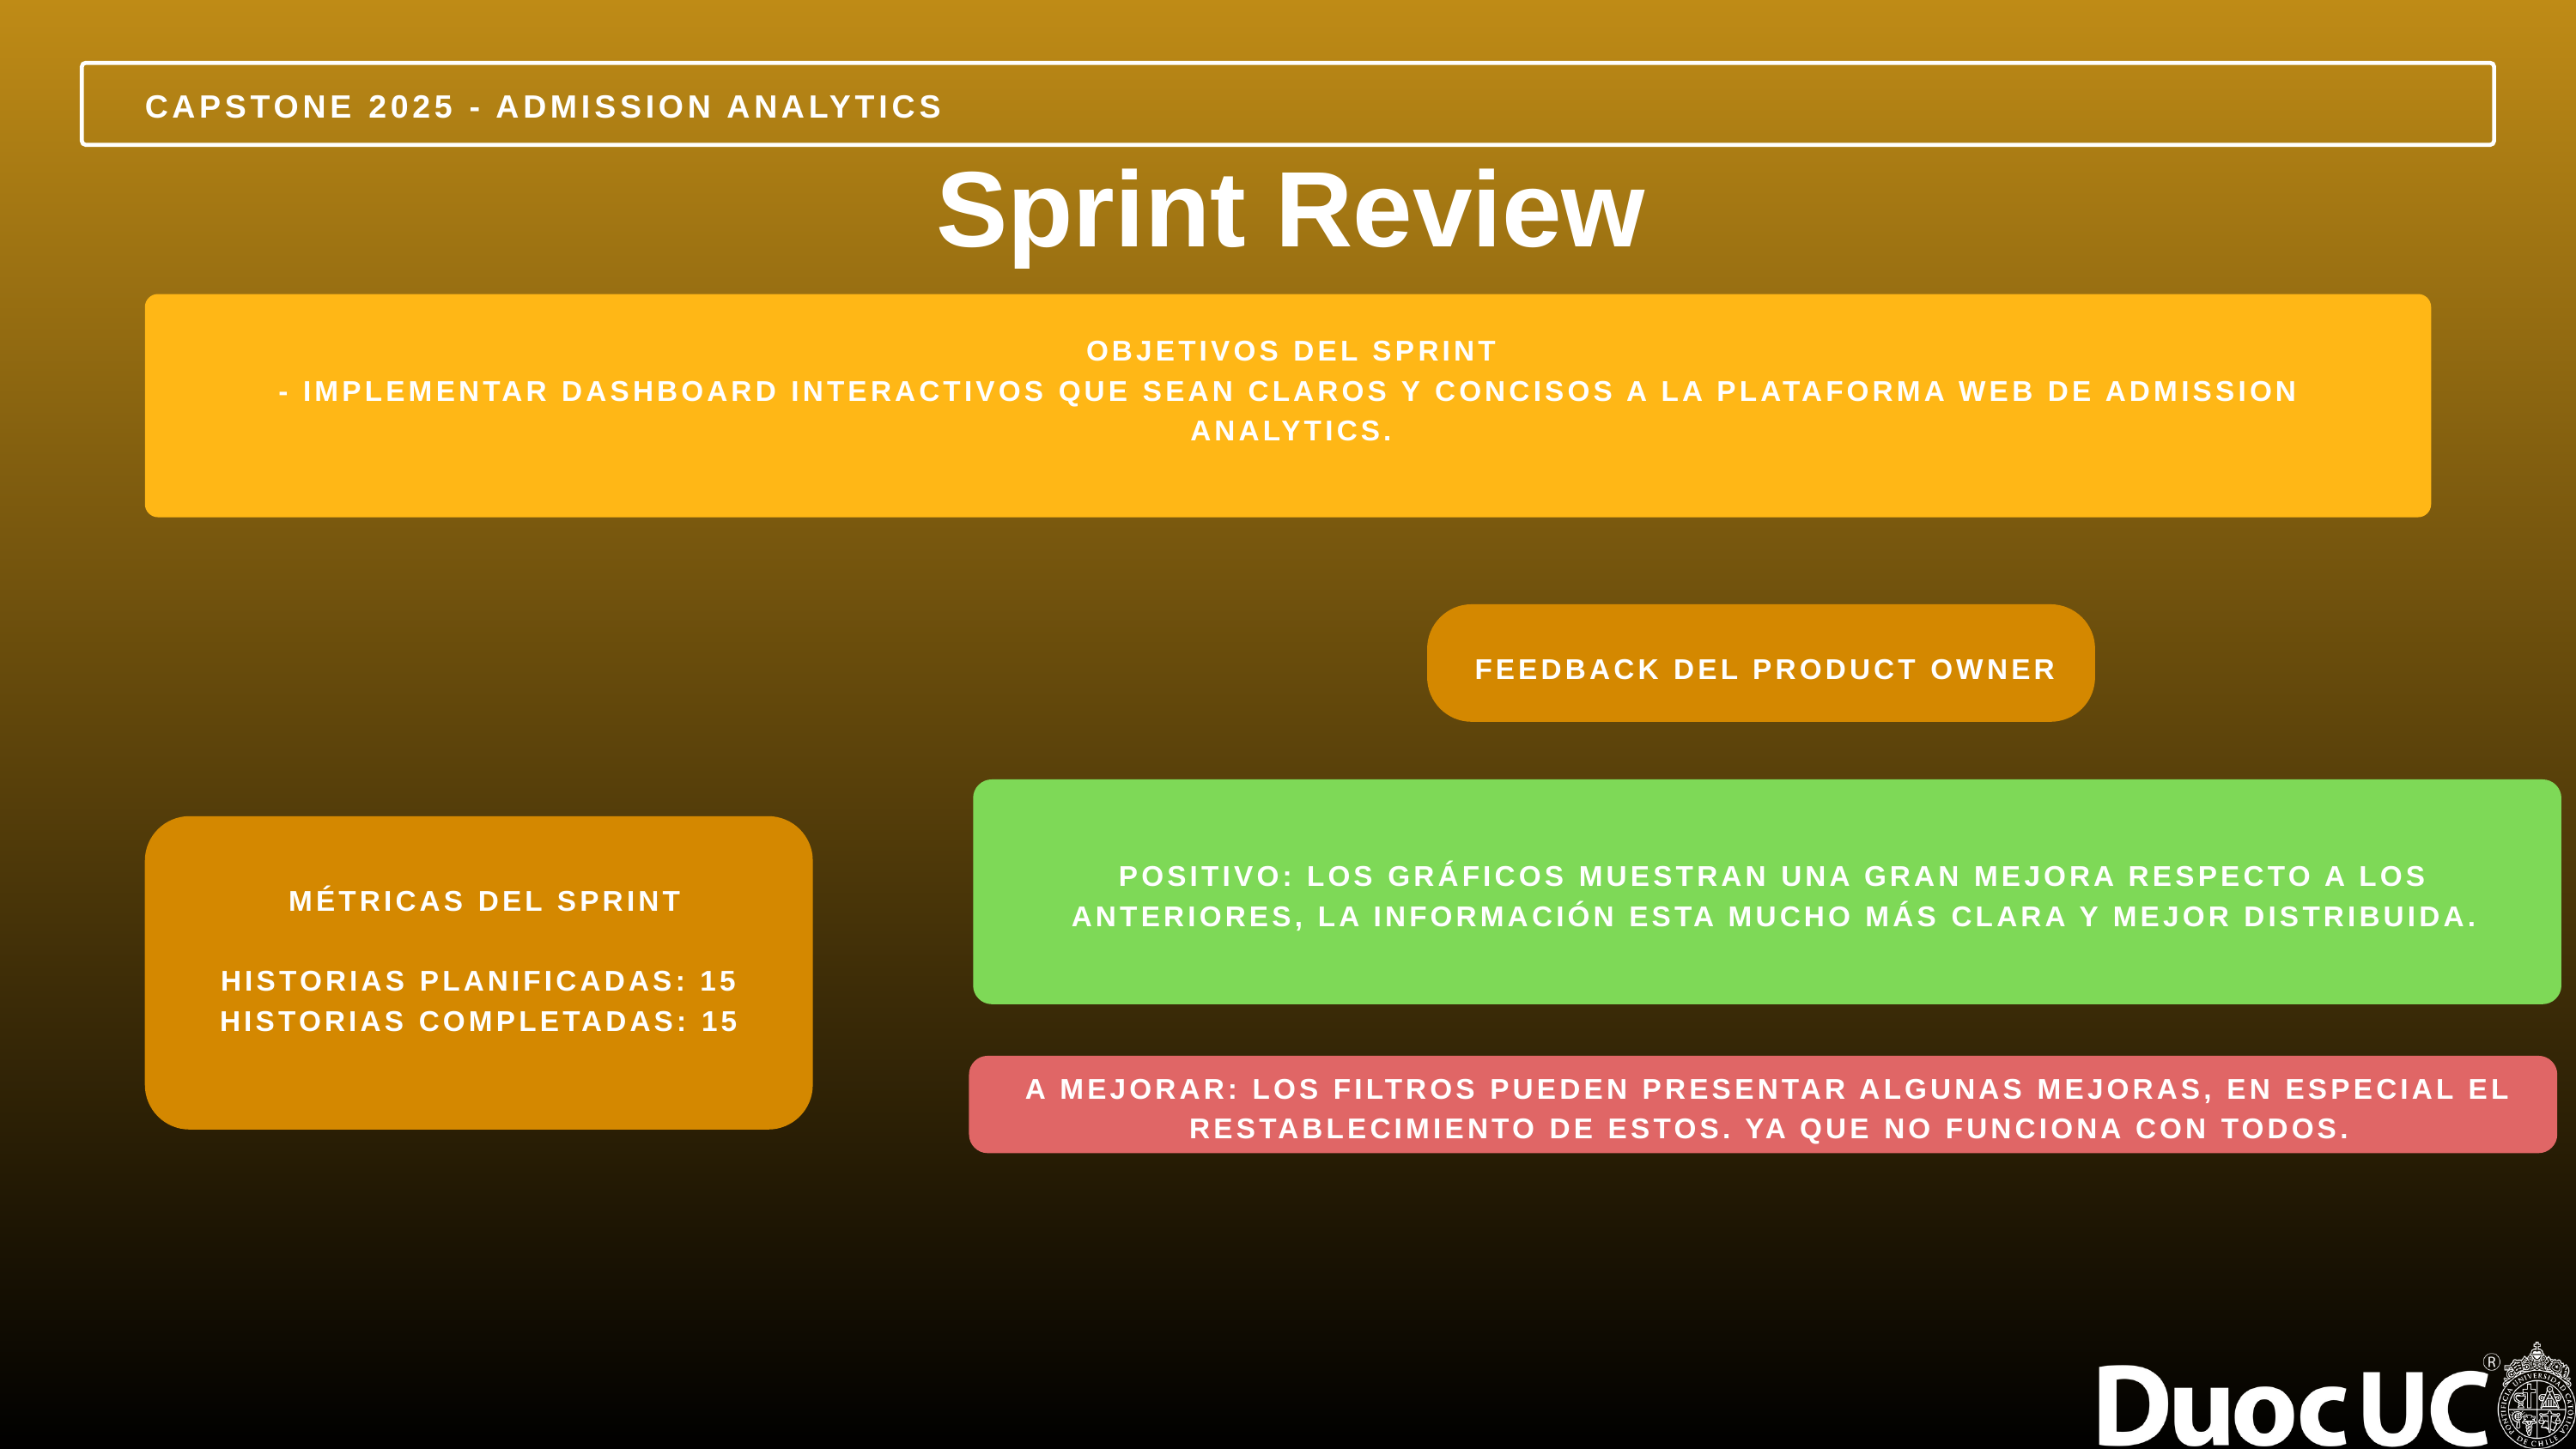

CAPSTONE 2025 - ADMISSION ANALYTICS
Sprint Review

OBJETIVOS DEL SPRINT
- IMPLEMENTAR DASHBOARD INTERACTIVOS QUE SEAN CLAROS Y CONCISOS A LA PLATAFORMA WEB DE ADMISSION ANALYTICS.

FEEDBACK DEL PRODUCT OWNER

POSITIVO: LOS GRÁFICOS MUESTRAN UNA GRAN MEJORA RESPECTO A LOS ANTERIORES, LA INFORMACIÓN ESTA MUCHO MÁS CLARA Y MEJOR DISTRIBUIDA.

 MÉTRICAS DEL SPRINT

HISTORIAS PLANIFICADAS: 15
HISTORIAS COMPLETADAS: 15

A MEJORAR: LOS FILTROS PUEDEN PRESENTAR ALGUNAS MEJORAS, EN ESPECIAL EL RESTABLECIMIENTO DE ESTOS. YA QUE NO FUNCIONA CON TODOS.